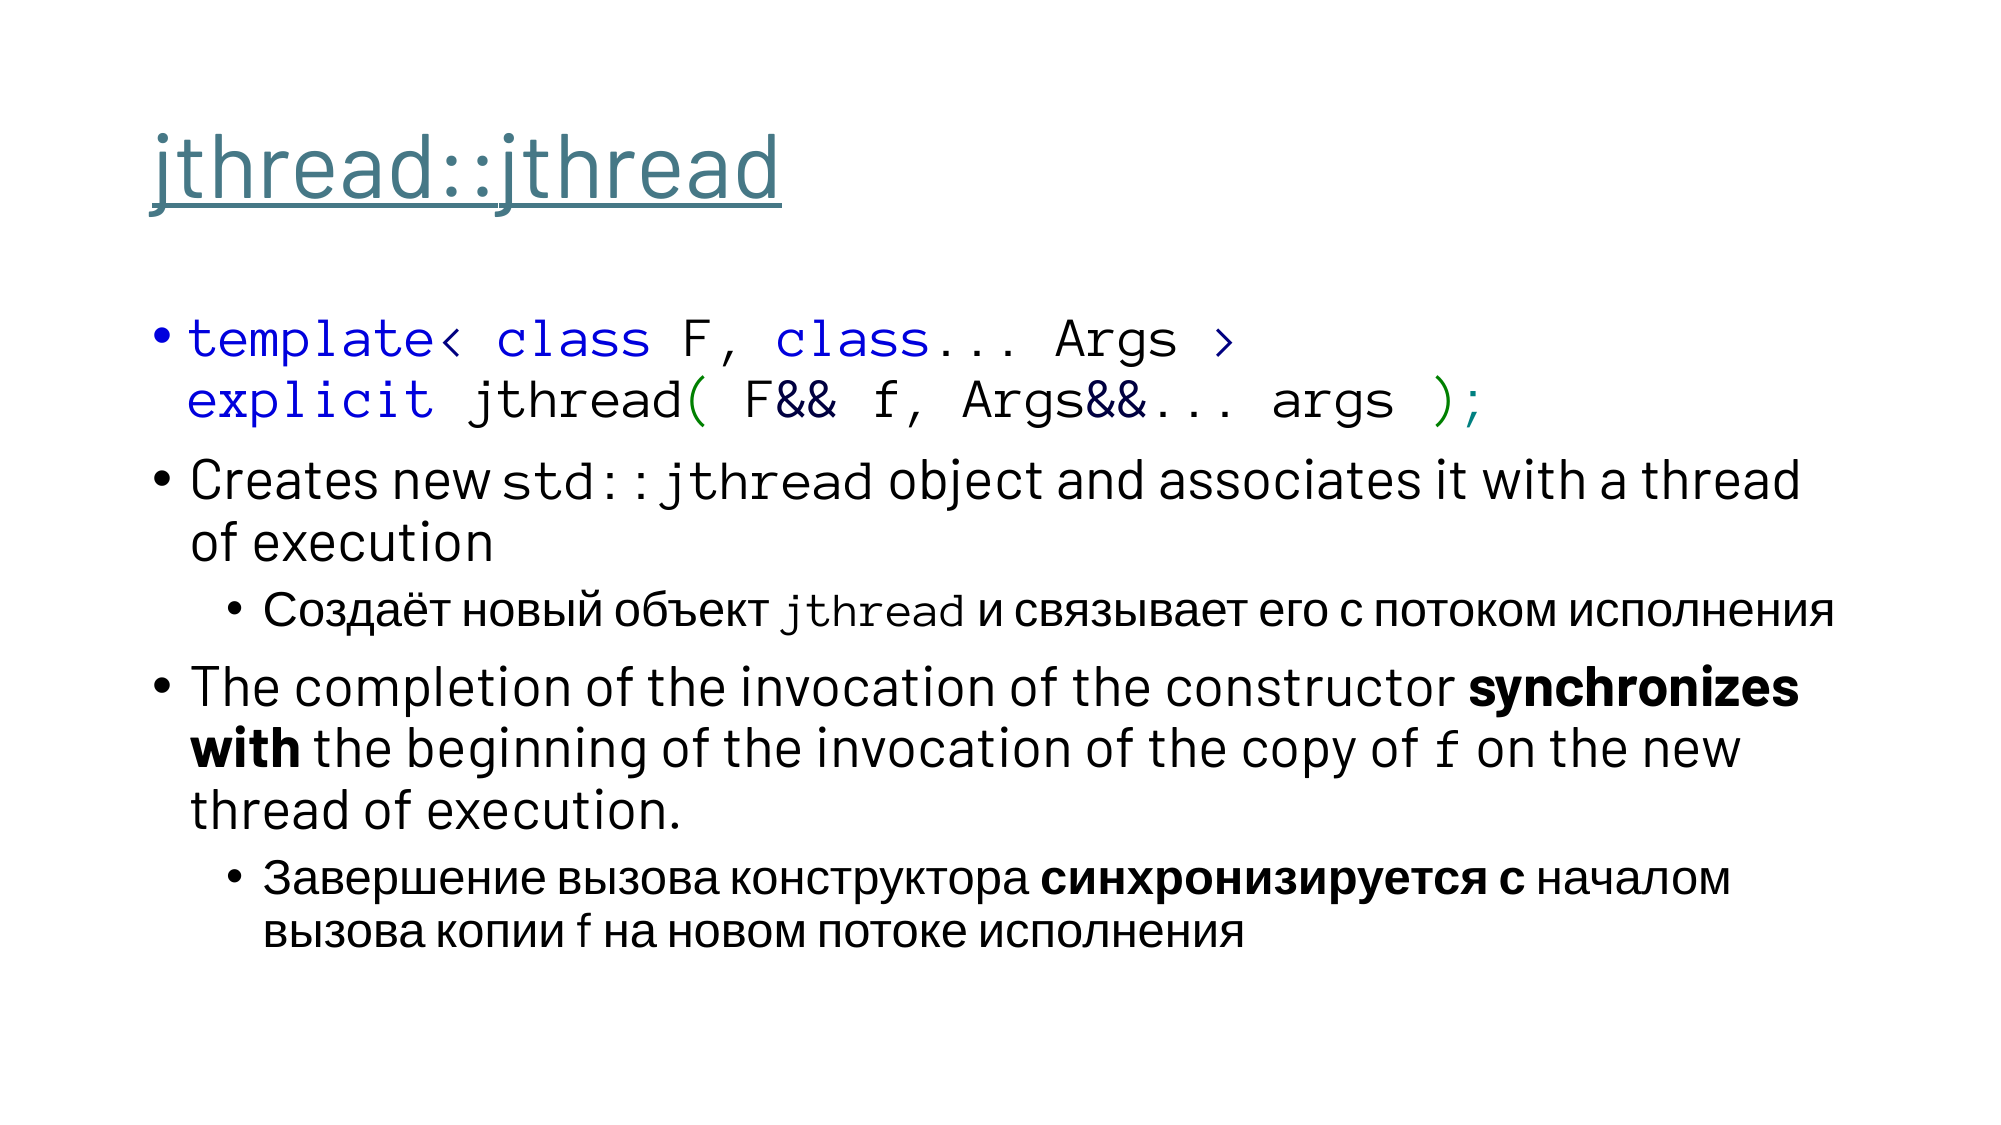

# jthread::jthread
template< class F, class... Args >
explicit jthread( F&& f, Args&&... args );
Creates new std::jthread object and associates it with a thread of execution
Создаёт новый объект jthread и связывает его с потоком исполнения
The completion of the invocation of the constructor synchronizes with the beginning of the invocation of the copy of f on the new thread of execution.
Завершение вызова конструктора синхронизируется с началом вызова копии f на новом потоке исполнения